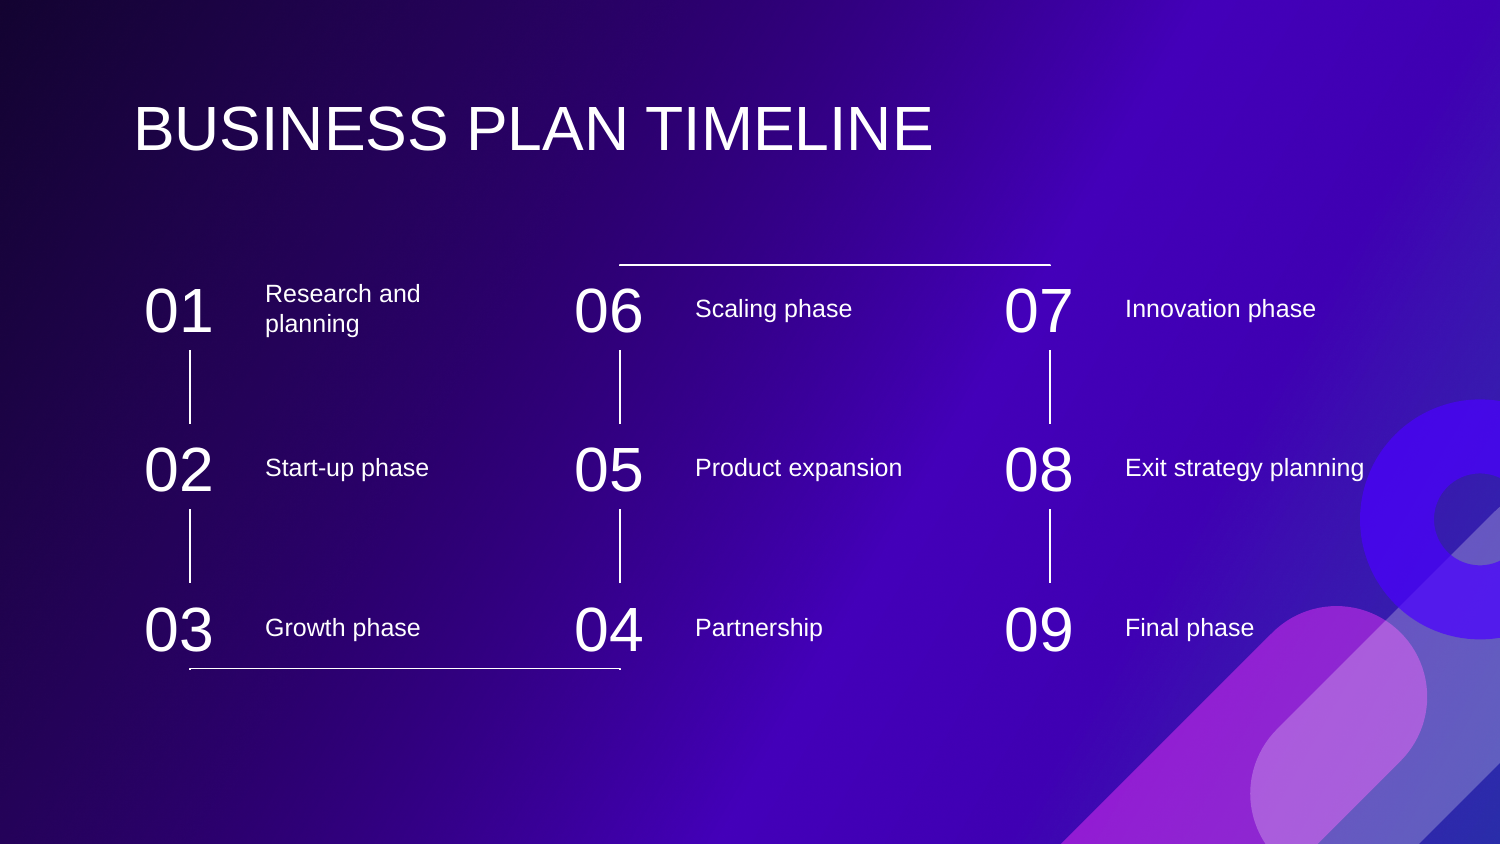

MK & SALES STRATEGY
# BUSINESS PLAN TIMELINE
01
06
07
Research and planning
Scaling phase
Innovation phase
02
05
08
Start-up phase
Exit strategy planning
Product expansion
03
04
09
Growth phase
Partnership
Final phase